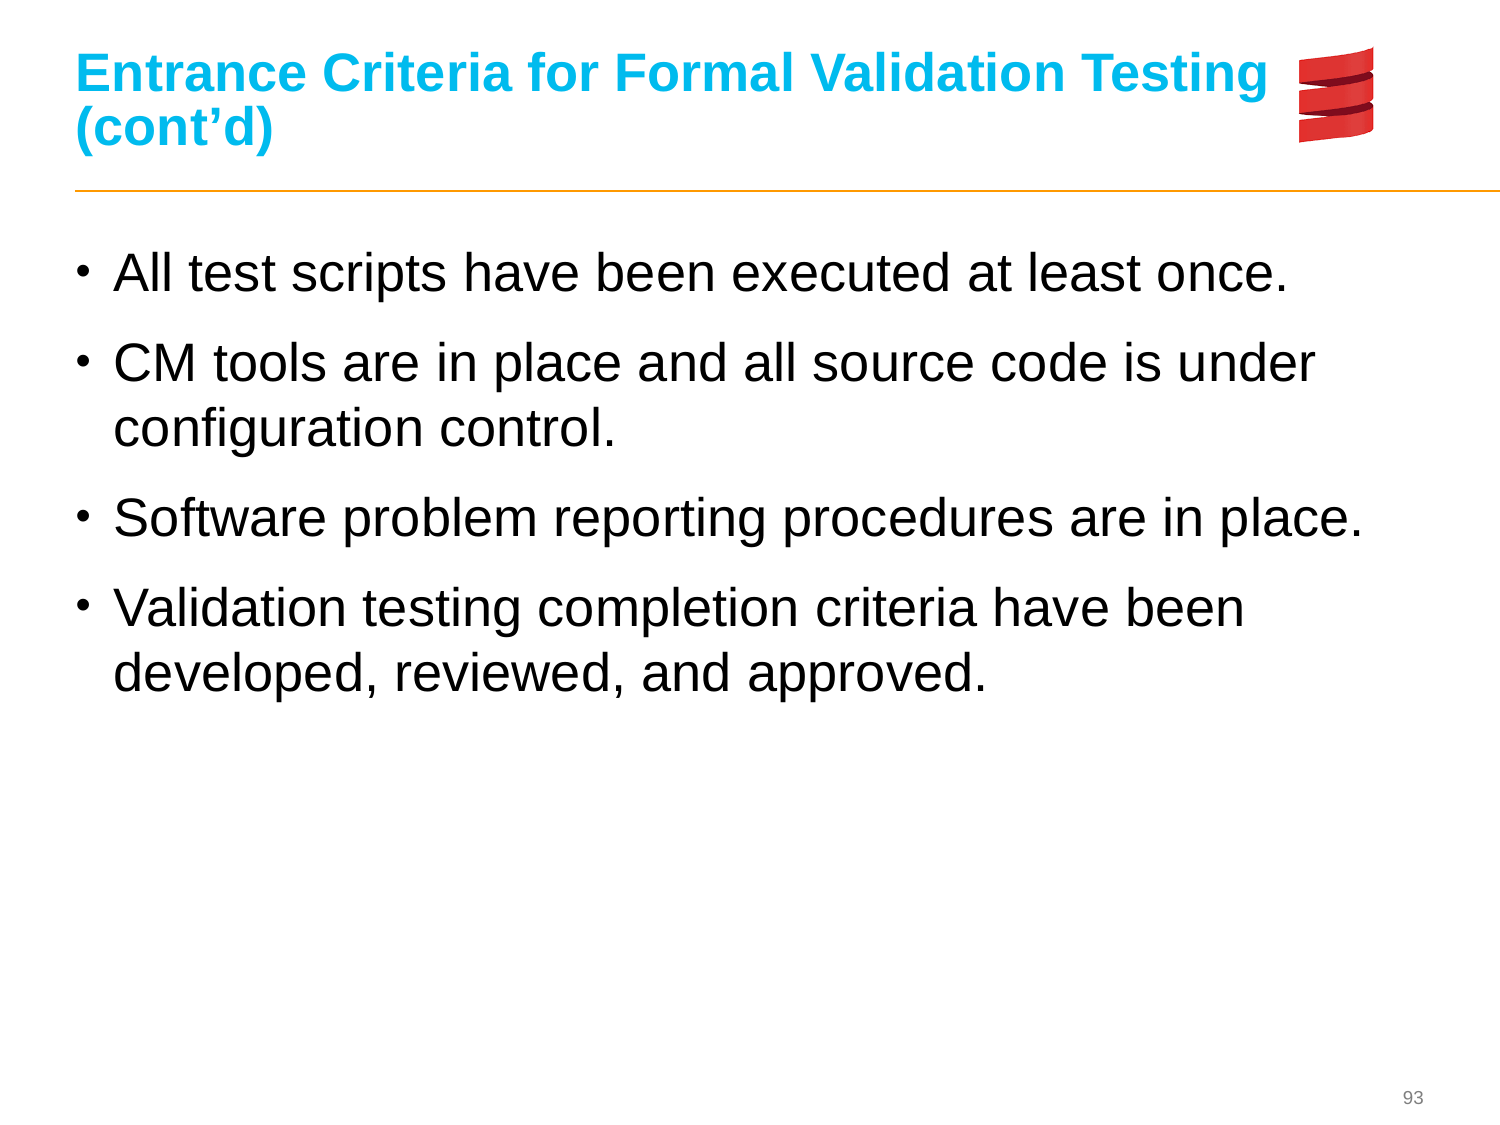

# Entrance Criteria for Formal Validation Testing (cont’d)
All test scripts have been executed at least once.
CM tools are in place and all source code is under configuration control.
Software problem reporting procedures are in place.
Validation testing completion criteria have been developed, reviewed, and approved.